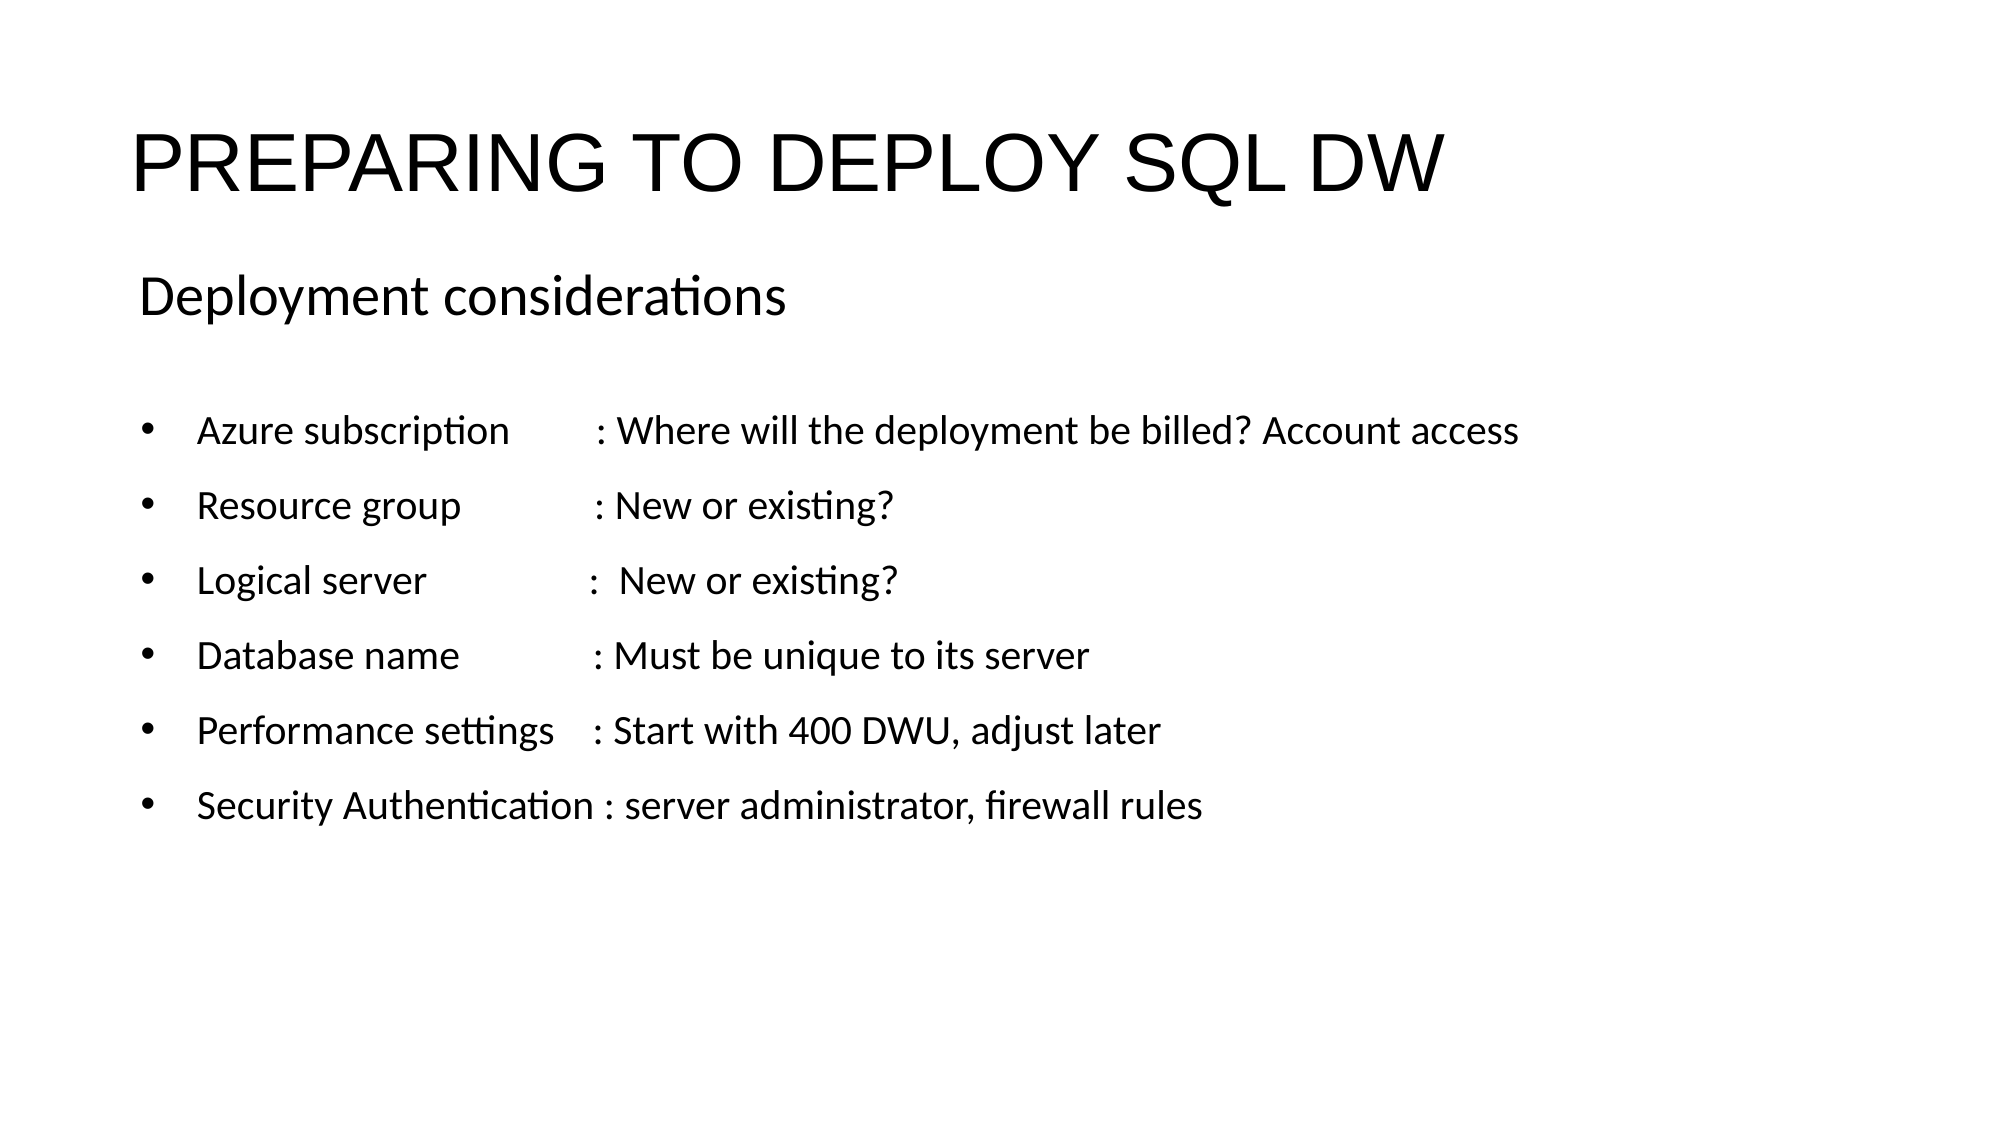

PREPARING TO DEPLOY SQL DW
Deployment considerations
Azure subscription         : Where will the deployment be billed? Account access
Resource group              : New or existing?
Logical server                 :  New or existing?
Database name              : Must be unique to its server
Performance settings    : Start with 400 DWU, adjust later
Security Authentication : server administrator, firewall rules